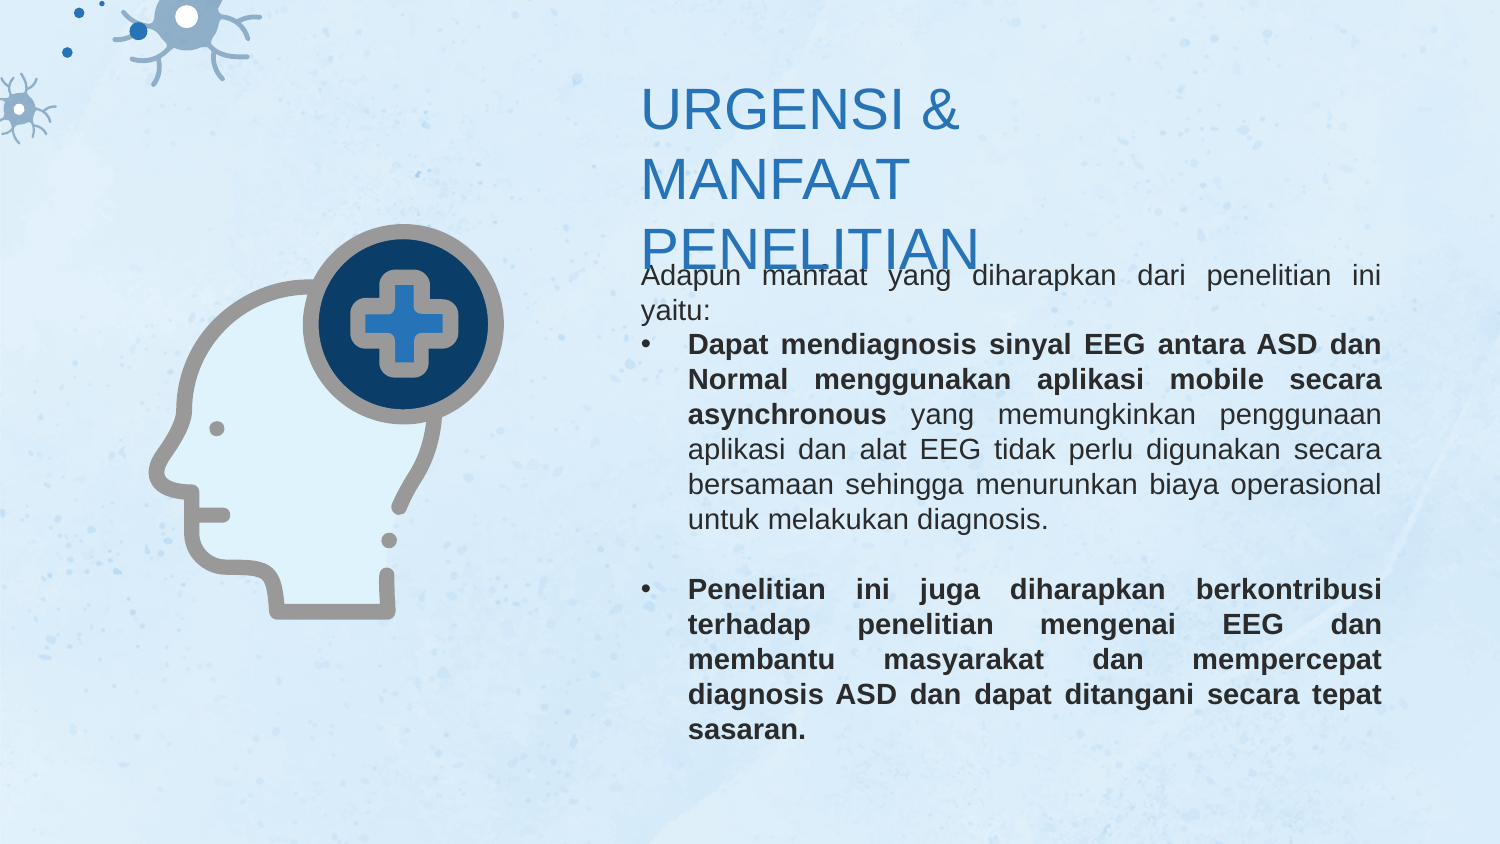

URGENSI & MANFAAT
PENELITIAN

Adapun manfaat yang diharapkan dari penelitian ini yaitu:
Dapat mendiagnosis sinyal EEG antara ASD dan Normal menggunakan aplikasi mobile secara asynchronous yang memungkinkan penggunaan aplikasi dan alat EEG tidak perlu digunakan secara bersamaan sehingga menurunkan biaya operasional untuk melakukan diagnosis.

Penelitian ini juga diharapkan berkontribusi terhadap penelitian mengenai EEG dan membantu masyarakat dan mempercepat diagnosis ASD dan dapat ditangani secara tepat sasaran.